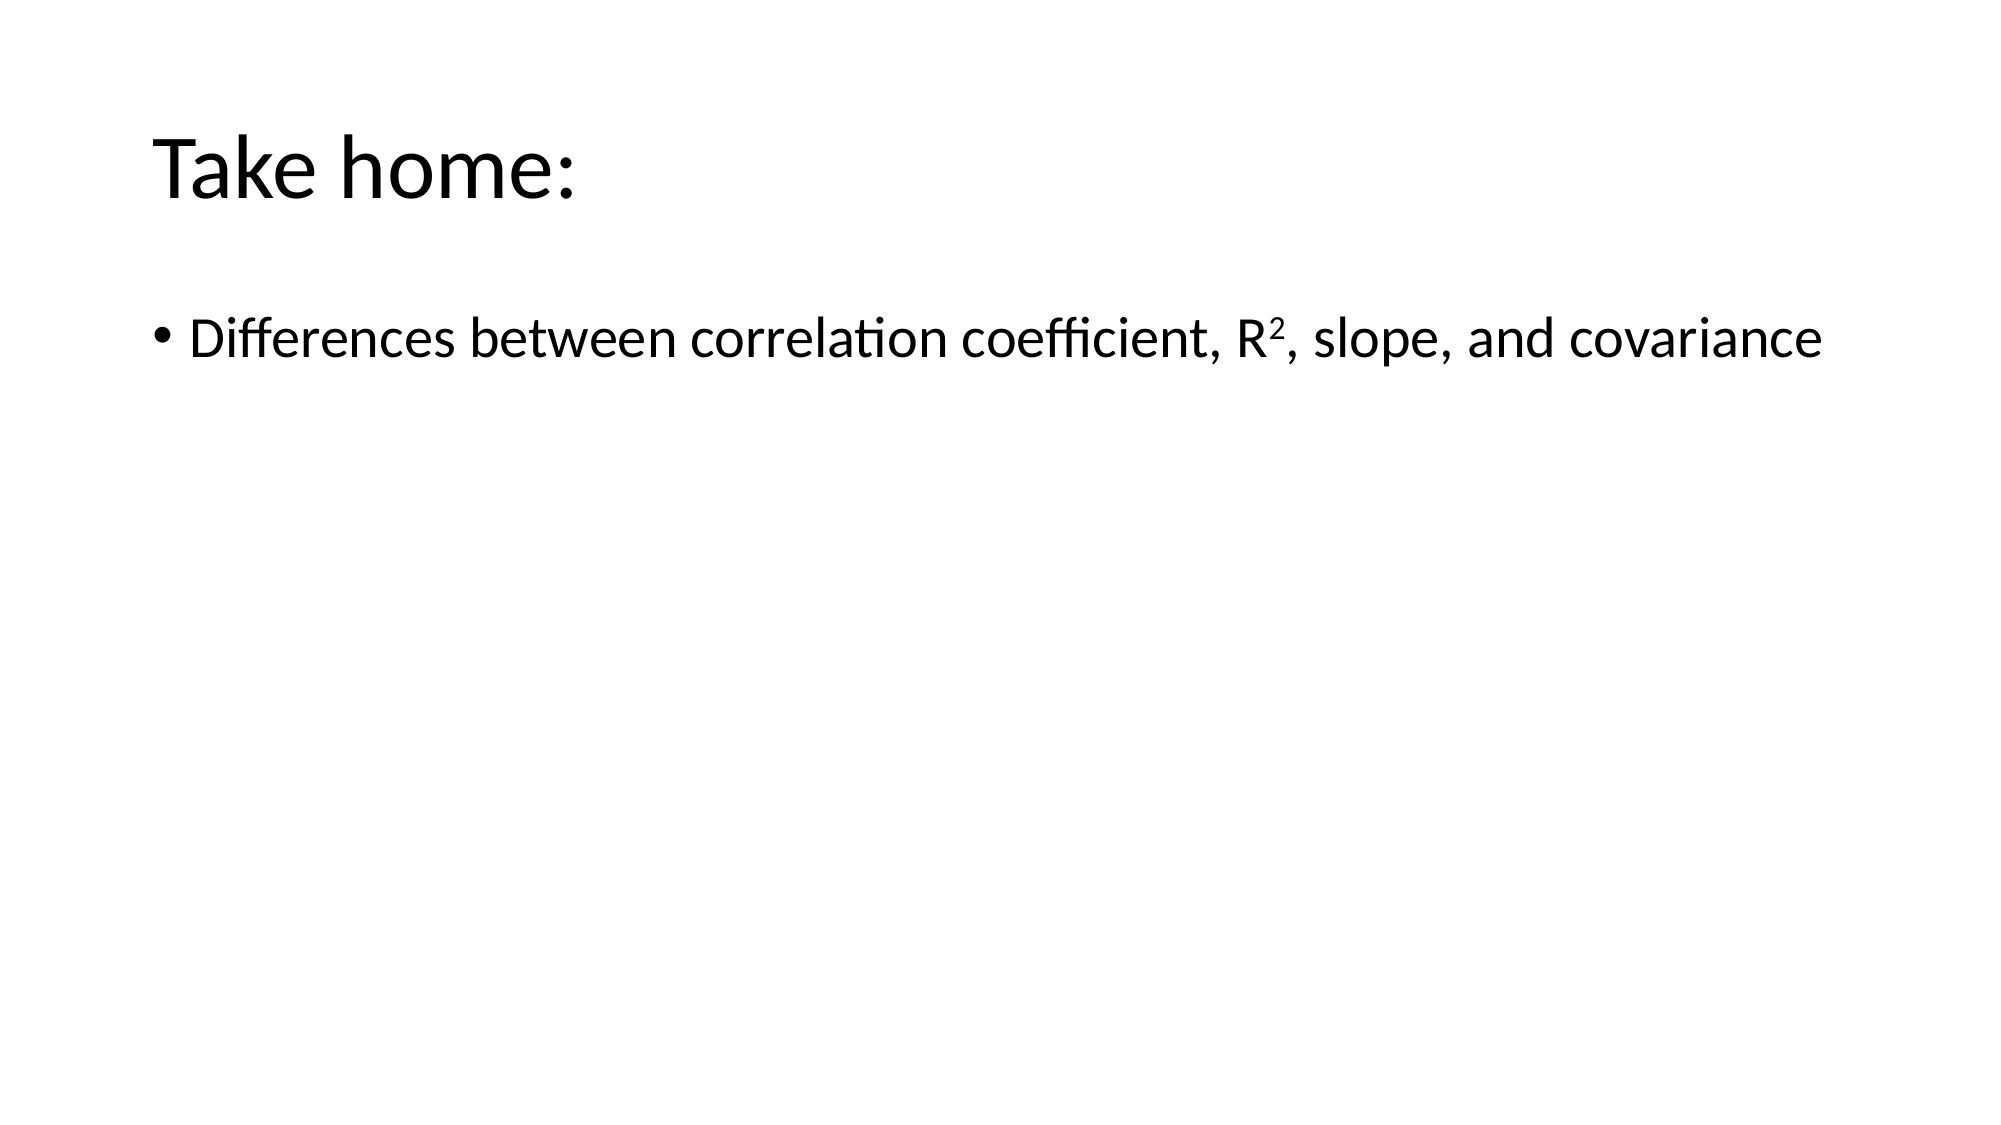

# Take home:
Differences between correlation coefficient, R2, slope, and covariance